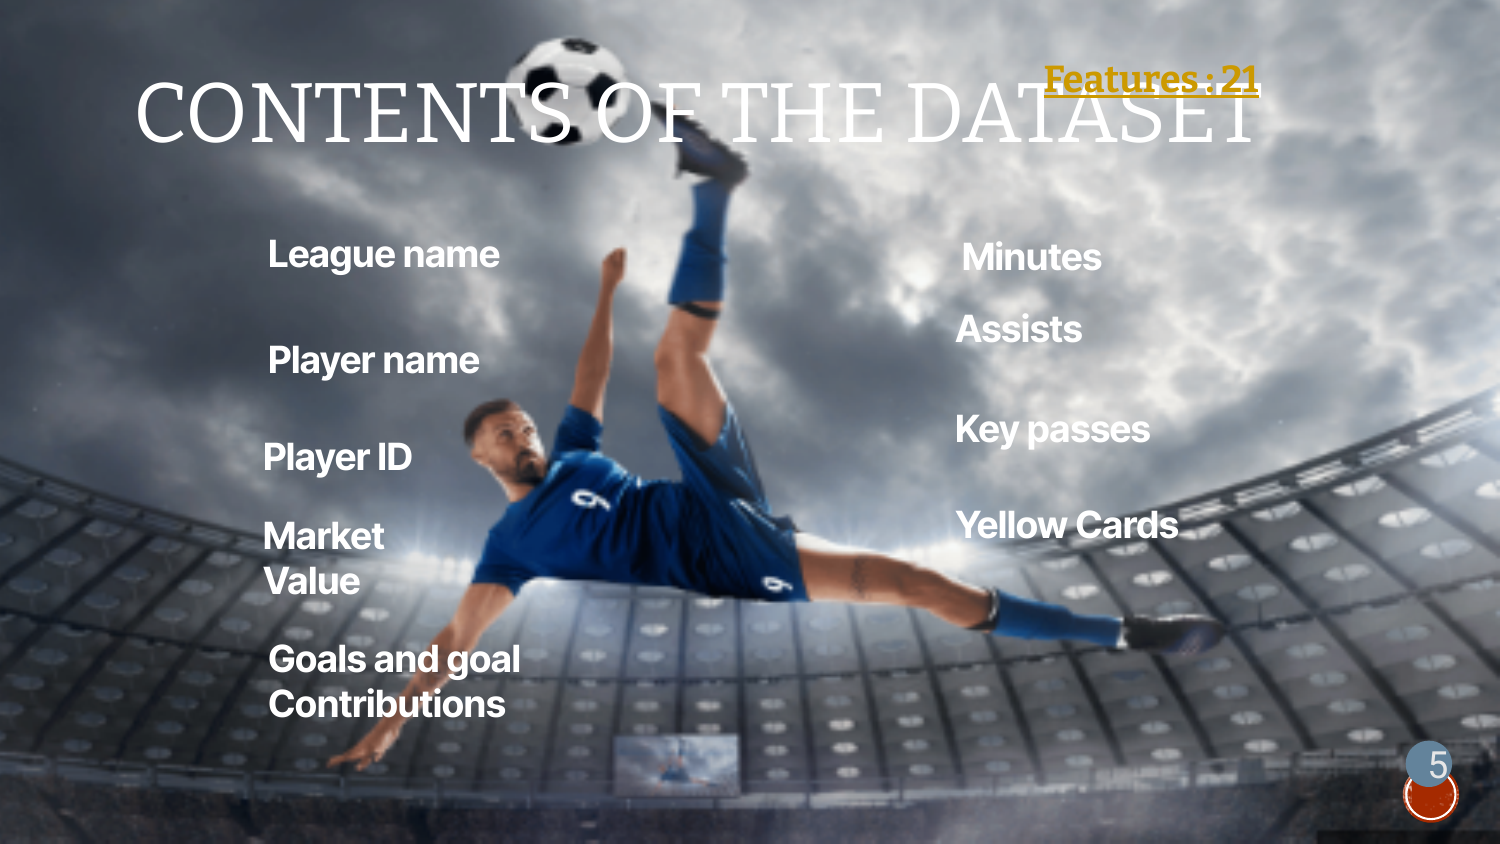

Features : 21
# Contents of The Dataset
League name
Minutes
Assists
Player name
Key passes
Player ID
Yellow Cards
Market Value
Goals and goal Contributions
5